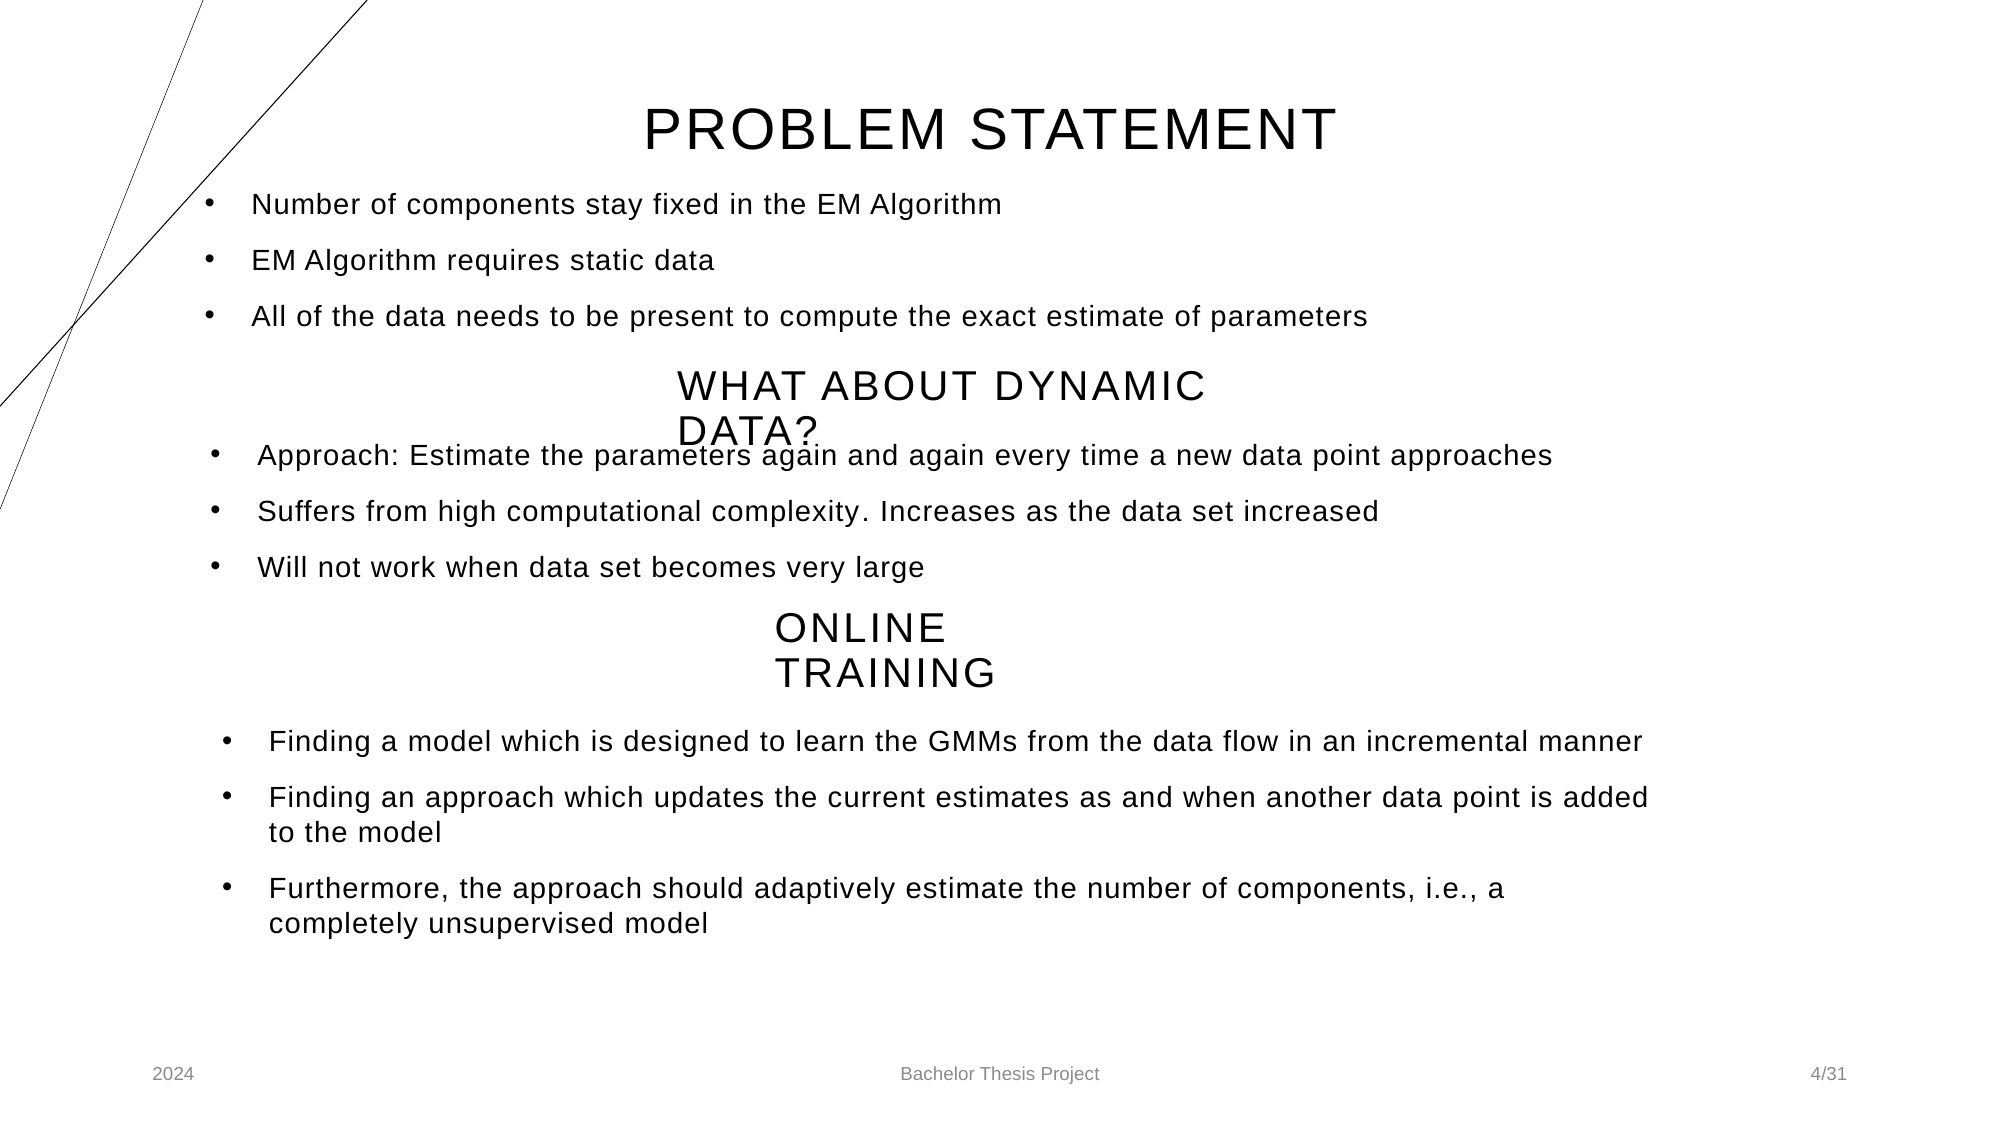

# Problem statement
Number of components stay fixed in the EM Algorithm
EM Algorithm requires static data
All of the data needs to be present to compute the exact estimate of parameters
What about dynamic data?
Approach: Estimate the parameters again and again every time a new data point approaches
Suffers from high computational complexity. Increases as the data set increased
Will not work when data set becomes very large
Online training
Finding a model which is designed to learn the GMMs from the data flow in an incremental manner
Finding an approach which updates the current estimates as and when another data point is added to the model
Furthermore, the approach should adaptively estimate the number of components, i.e., a completely unsupervised model
2024
Bachelor Thesis Project
4/31